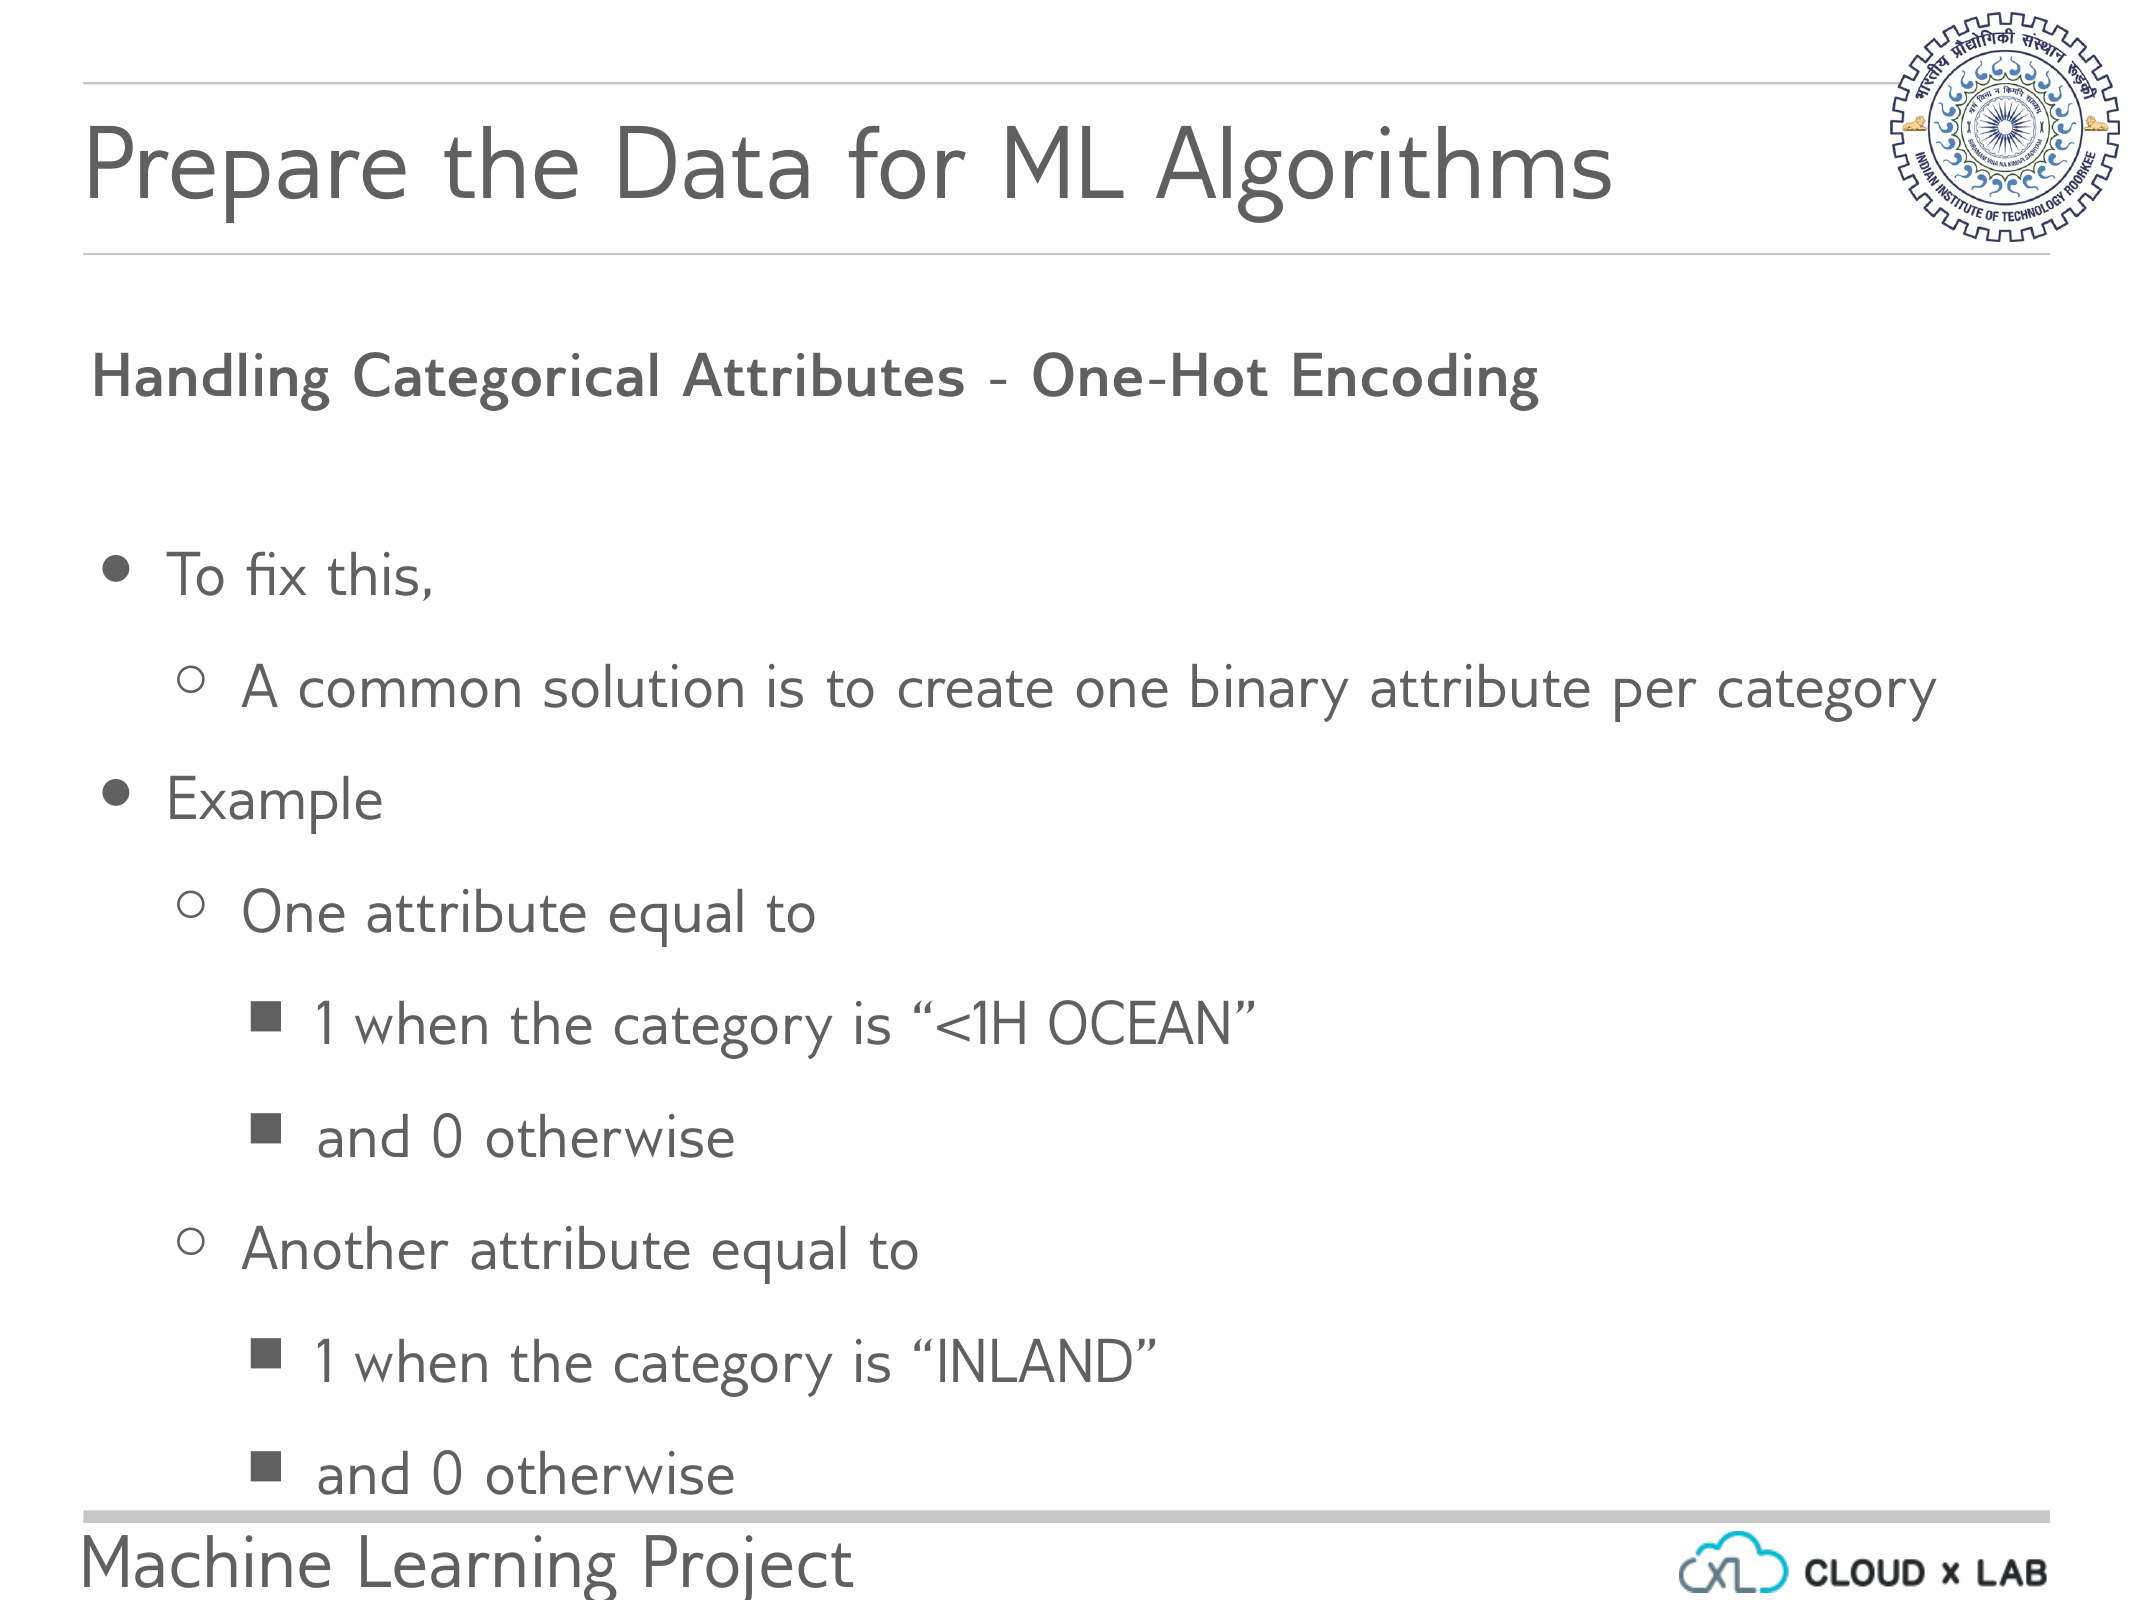

Prepare the Data for ML Algorithms
Handling Categorical Attributes - One-Hot Encoding

To fix this,
A common solution is to create one binary attribute per category
Example
One attribute equal to
1 when the category is “<1H OCEAN”
and 0 otherwise
Another attribute equal to
1 when the category is “INLAND”
and 0 otherwise